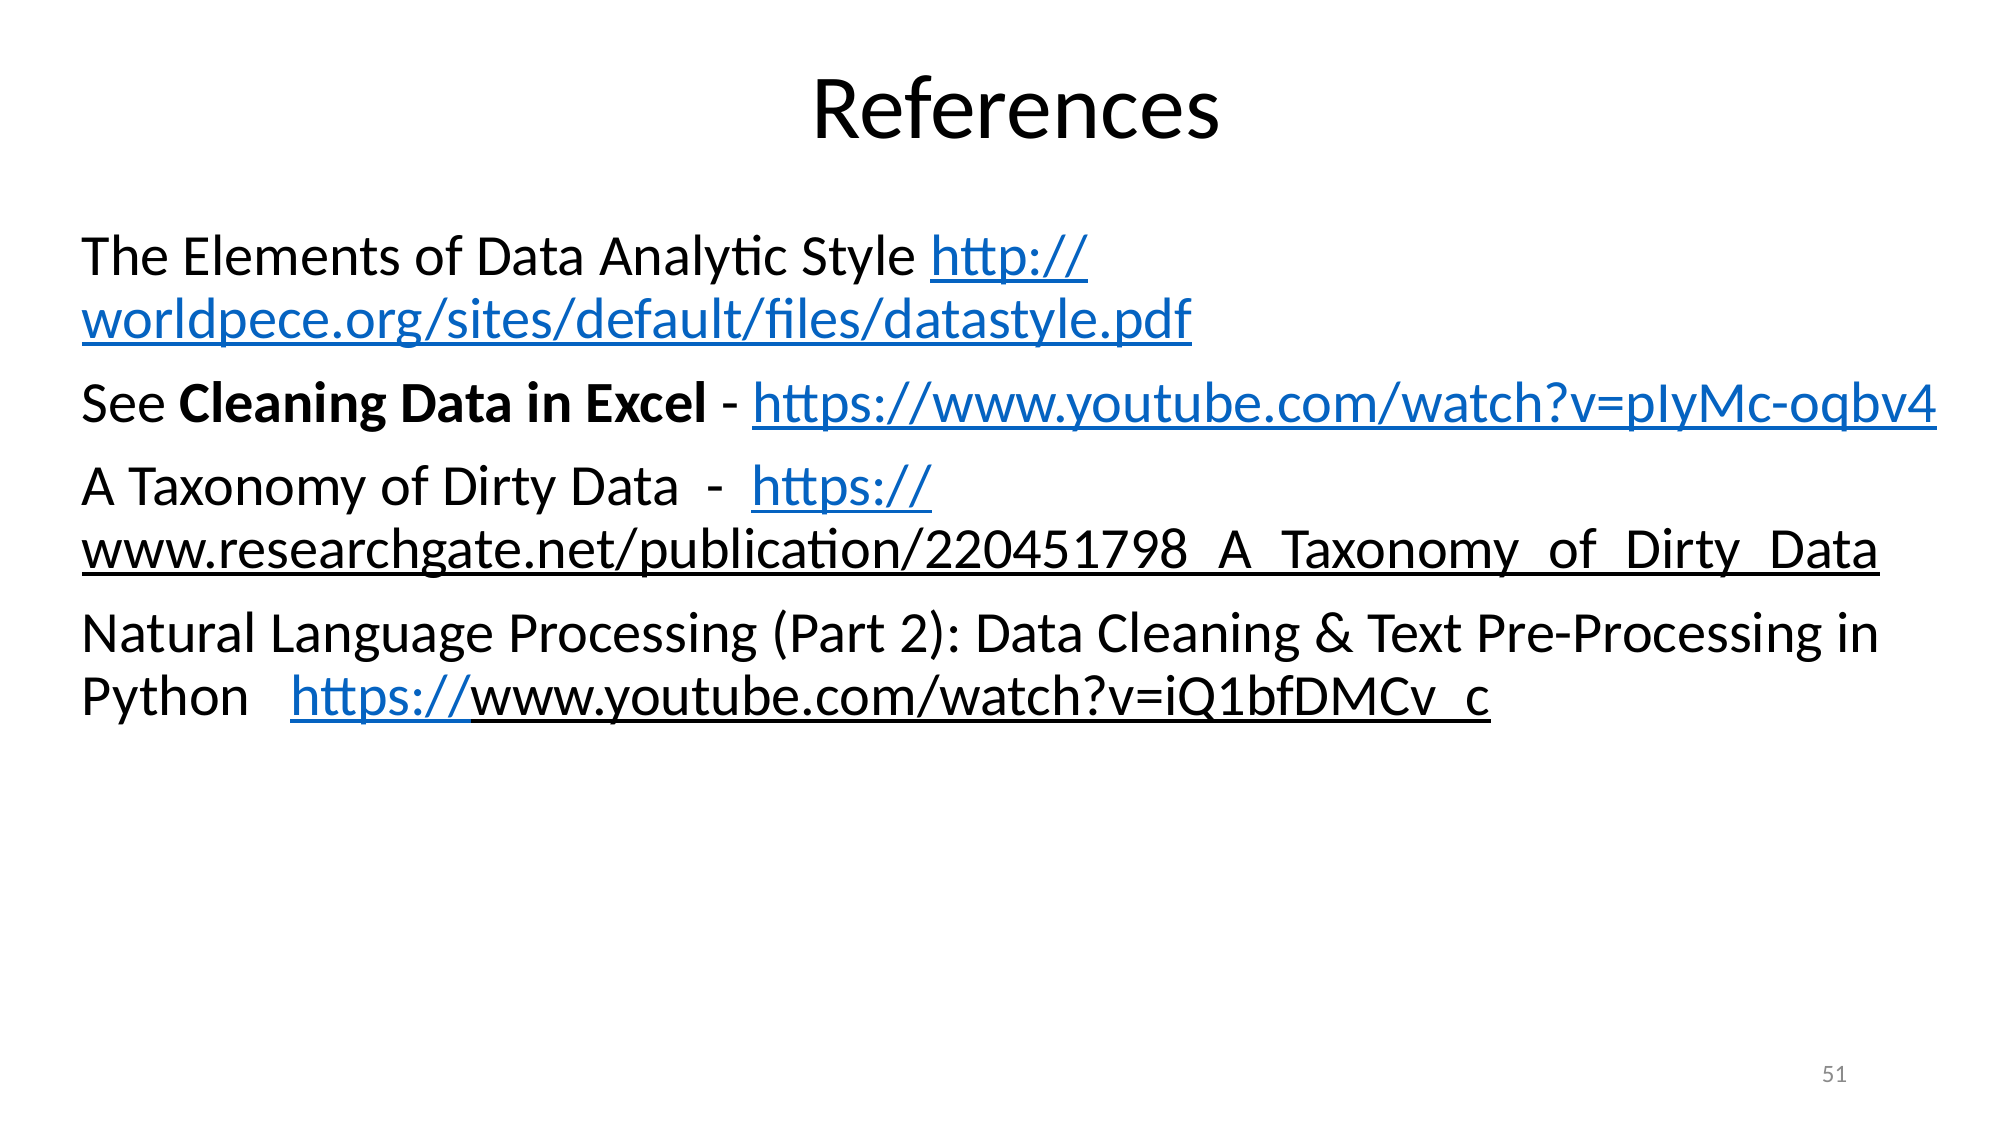

# References
The Elements of Data Analytic Style http://worldpece.org/sites/default/files/datastyle.pdf
See Cleaning Data in Excel - https://www.youtube.com/watch?v=pIyMc-oqbv4
A Taxonomy of Dirty Data  -  https://www.researchgate.net/publication/220451798_A_Taxonomy_of_Dirty_Data
Natural Language Processing (Part 2): Data Cleaning & Text Pre-Processing in Python   https://www.youtube.com/watch?v=iQ1bfDMCv_c
51